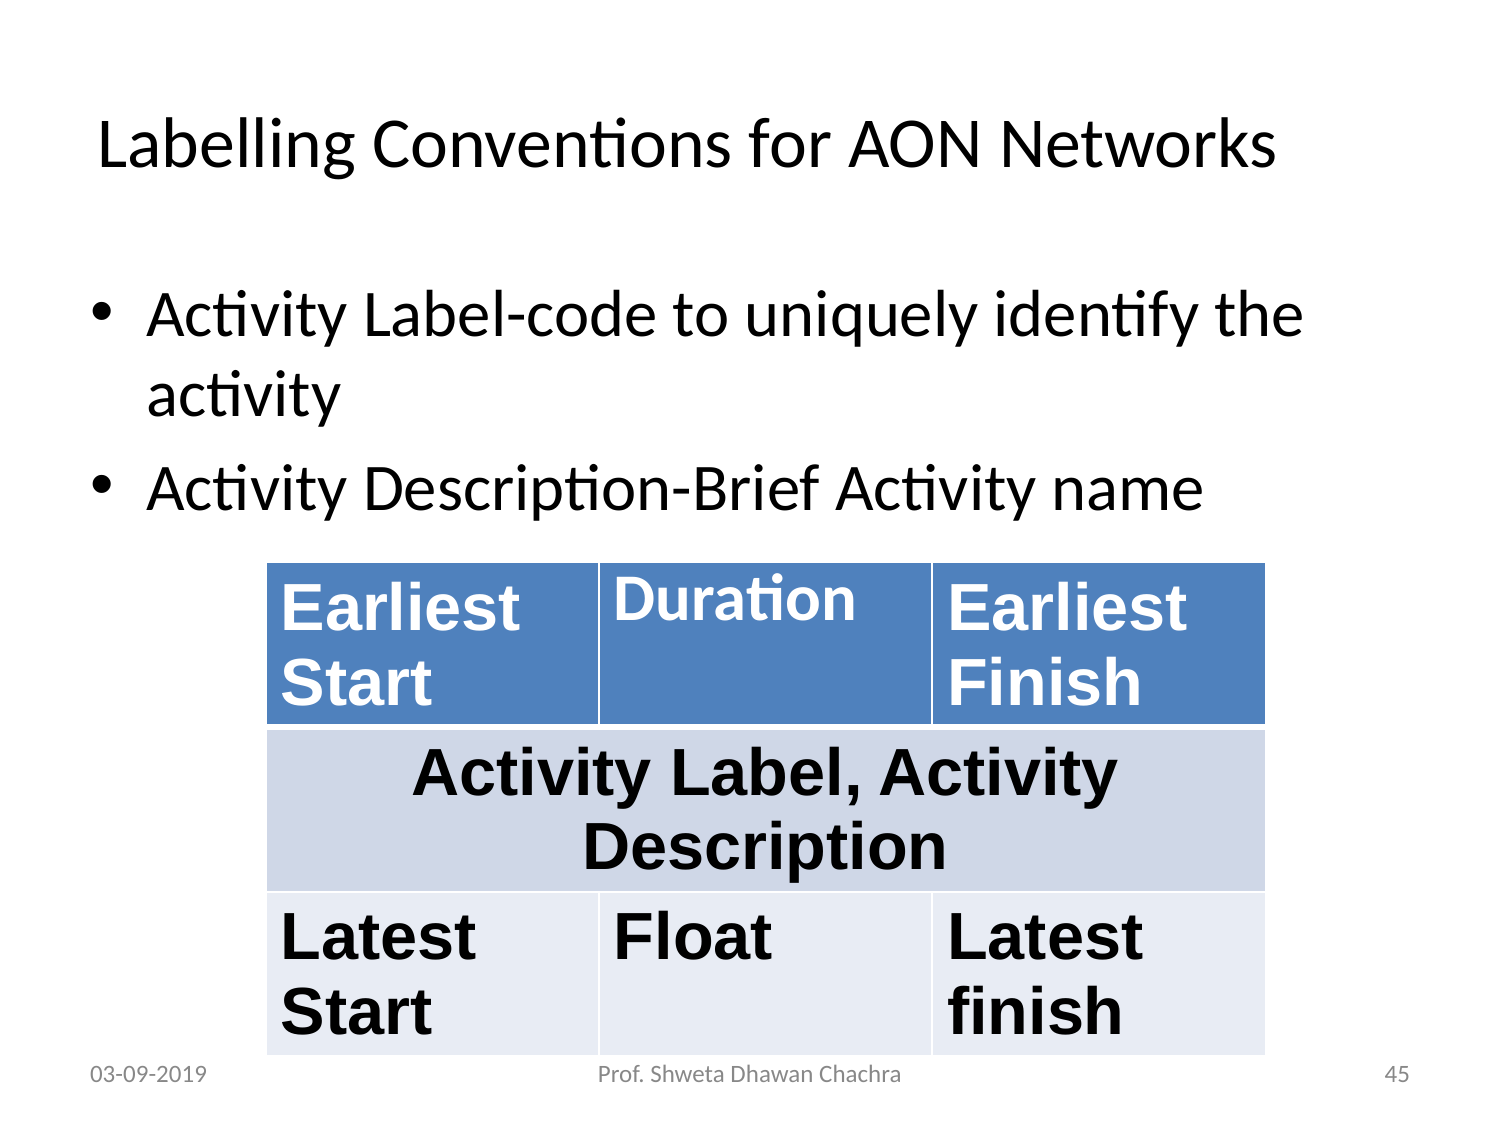

# Labelling Conventions for AON Networks
Activity Label-code to uniquely identify the activity
Activity Description-Brief Activity name
| Earliest Start | Duration | Earliest Finish |
| --- | --- | --- |
| Activity Label, Activity Description |  |  |
| Latest Start | Float | Latest finish |
03-09-2019
Prof. Shweta Dhawan Chachra
45